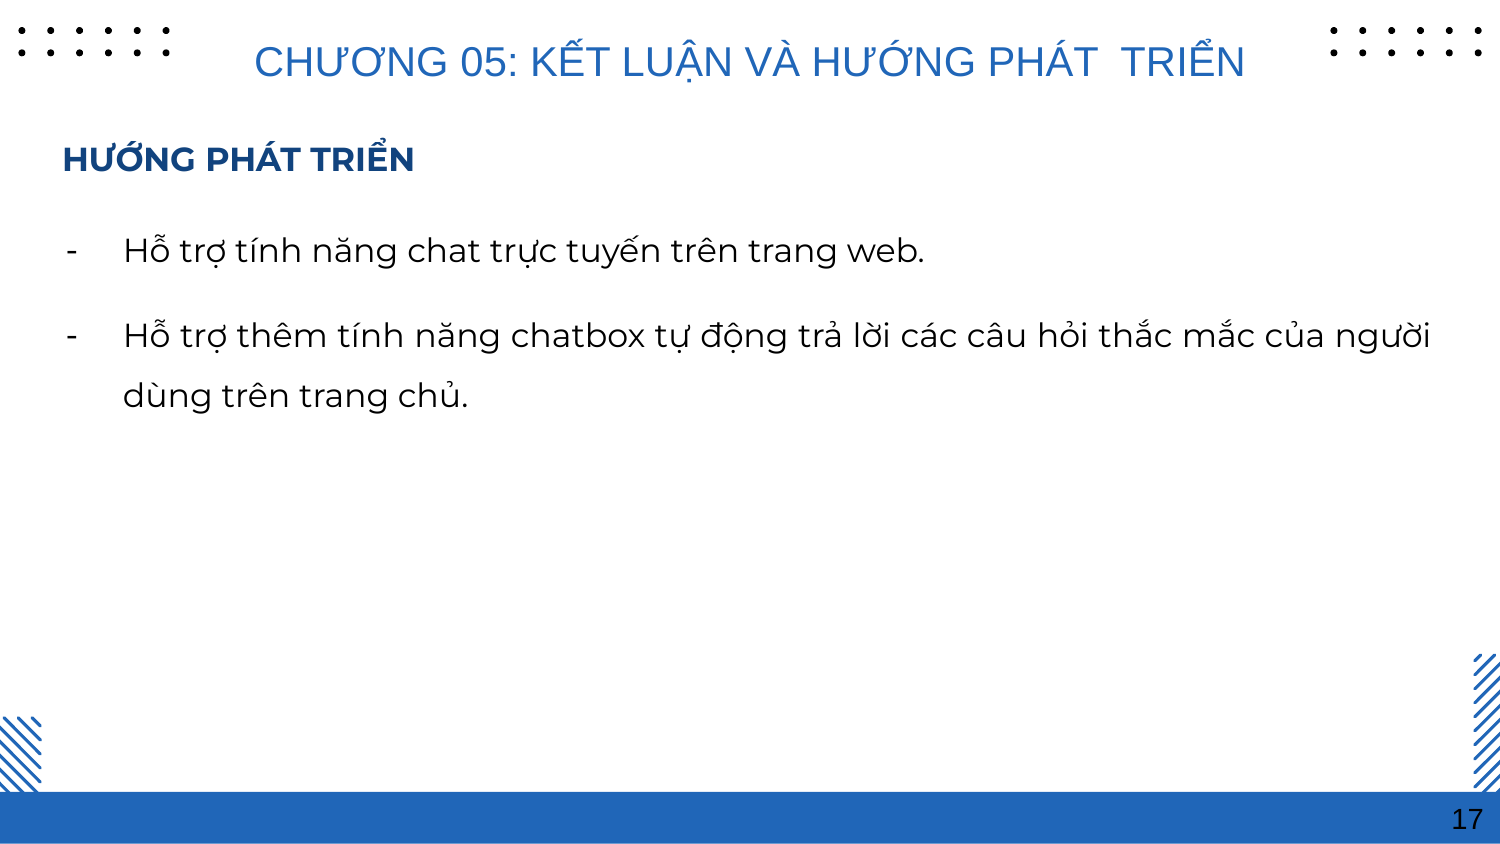

CHƯƠNG 05: KẾT LUẬN VÀ HƯỚNG PHÁT  TRIỂN
HƯỚNG PHÁT TRIỂN
Hỗ trợ tính năng chat trực tuyến trên trang web.
Hỗ trợ thêm tính năng chatbox tự động trả lời các câu hỏi thắc mắc của người dùng trên trang chủ.
17